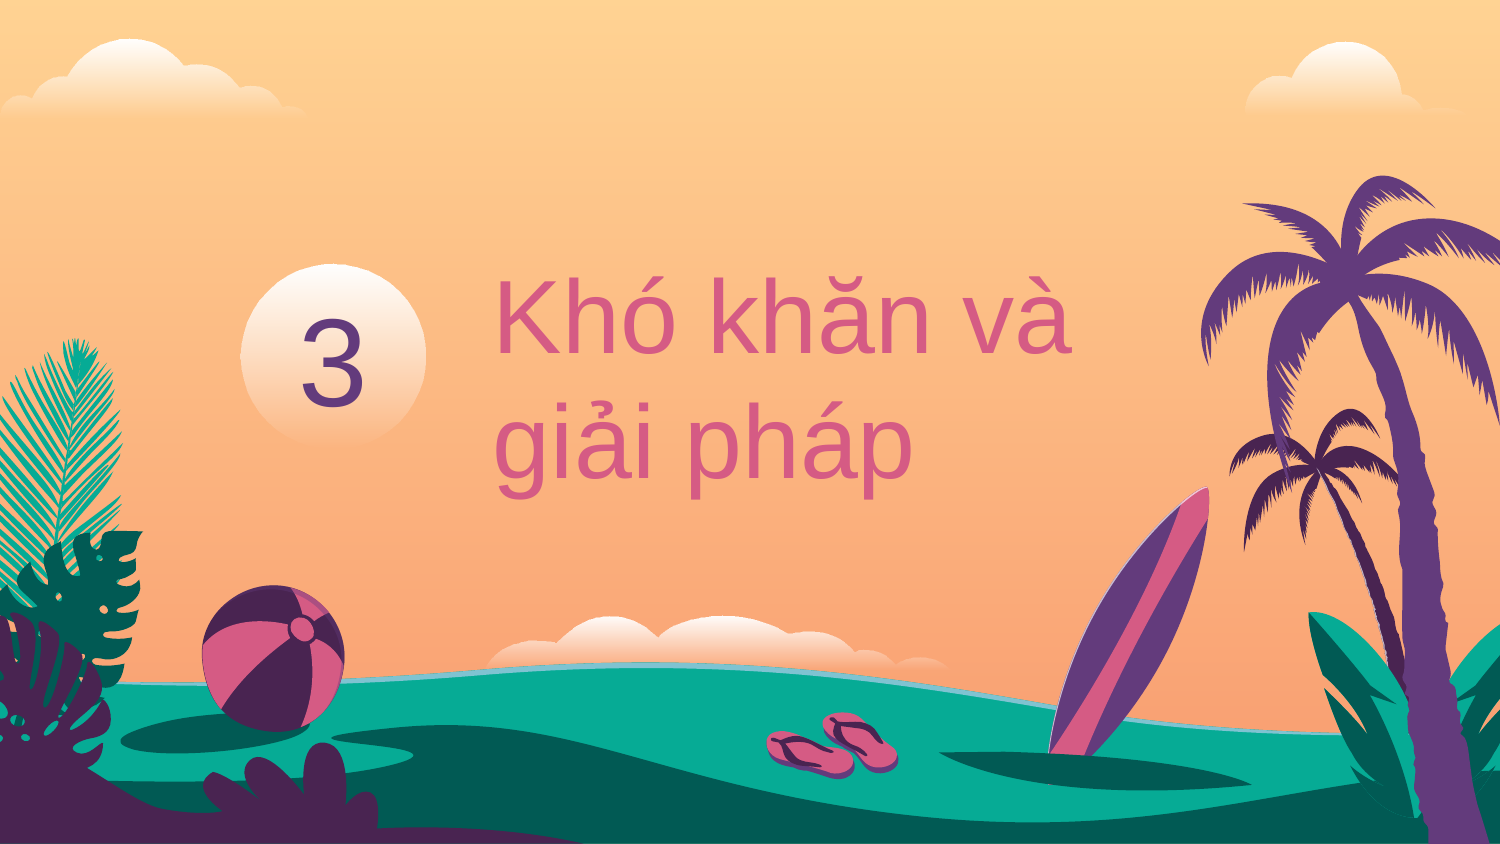

# Khó khăn và giải pháp

3